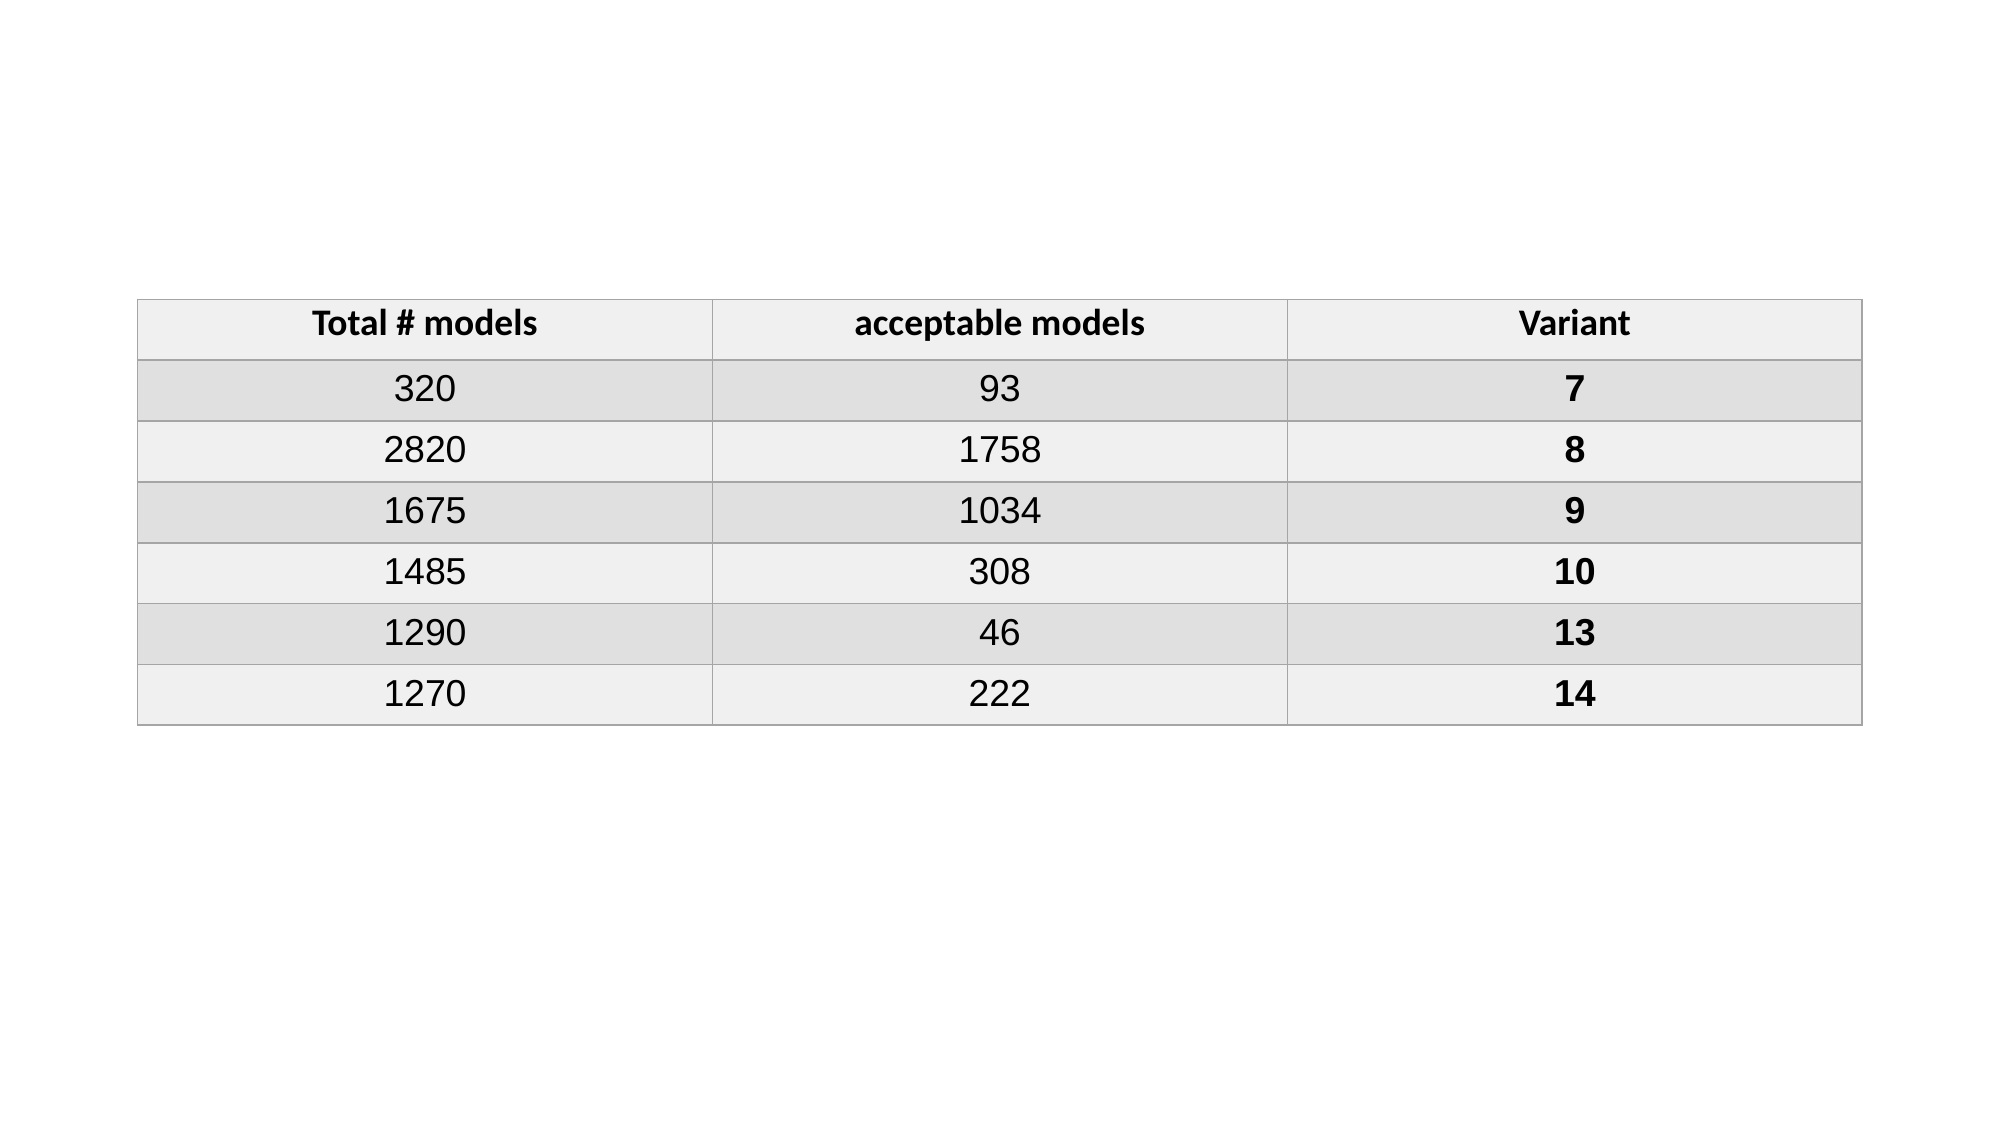

| Total # models | acceptable models | Variant |
| --- | --- | --- |
| 320 | 93 | 7 |
| 2820 | 1758 | 8 |
| 1675 | 1034 | 9 |
| 1485 | 308 | 10 |
| 1290 | 46 | 13 |
| 1270 | 222 | 14 |